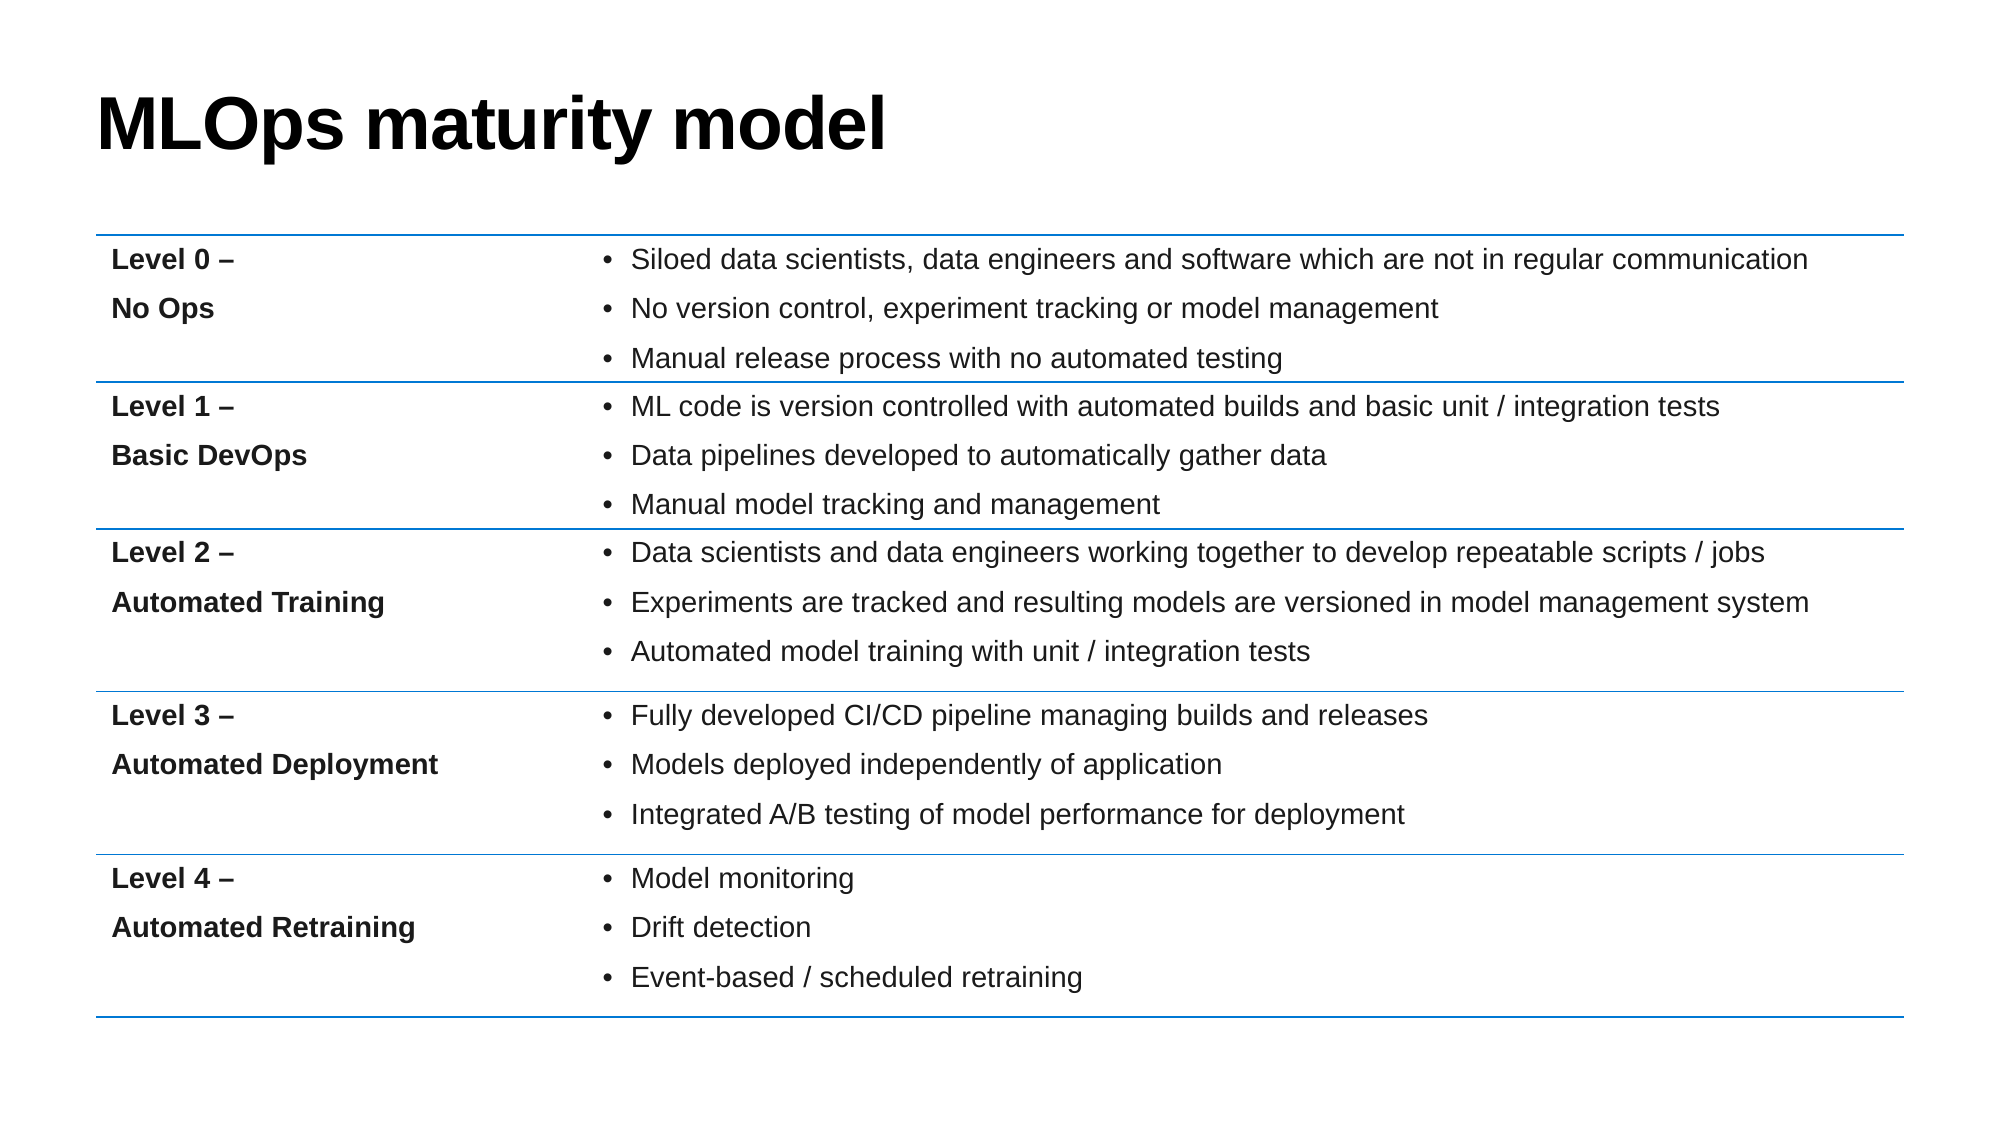

# MLOps maturity model
| Level 0 – No Ops | Siloed data scientists, data engineers and software which are not in regular communication No version control, experiment tracking or model management Manual release process with no automated testing |
| --- | --- |
| Level 1 – Basic DevOps | ML code is version controlled with automated builds and basic unit / integration tests Data pipelines developed to automatically gather data Manual model tracking and management |
| Level 2 – Automated Training | Data scientists and data engineers working together to develop repeatable scripts / jobs Experiments are tracked and resulting models are versioned in model management system Automated model training with unit / integration tests |
| Level 3 – Automated Deployment | Fully developed CI/CD pipeline managing builds and releases Models deployed independently of application Integrated A/B testing of model performance for deployment |
| Level 4 – Automated Retraining | Model monitoring Drift detection Event-based / scheduled retraining |